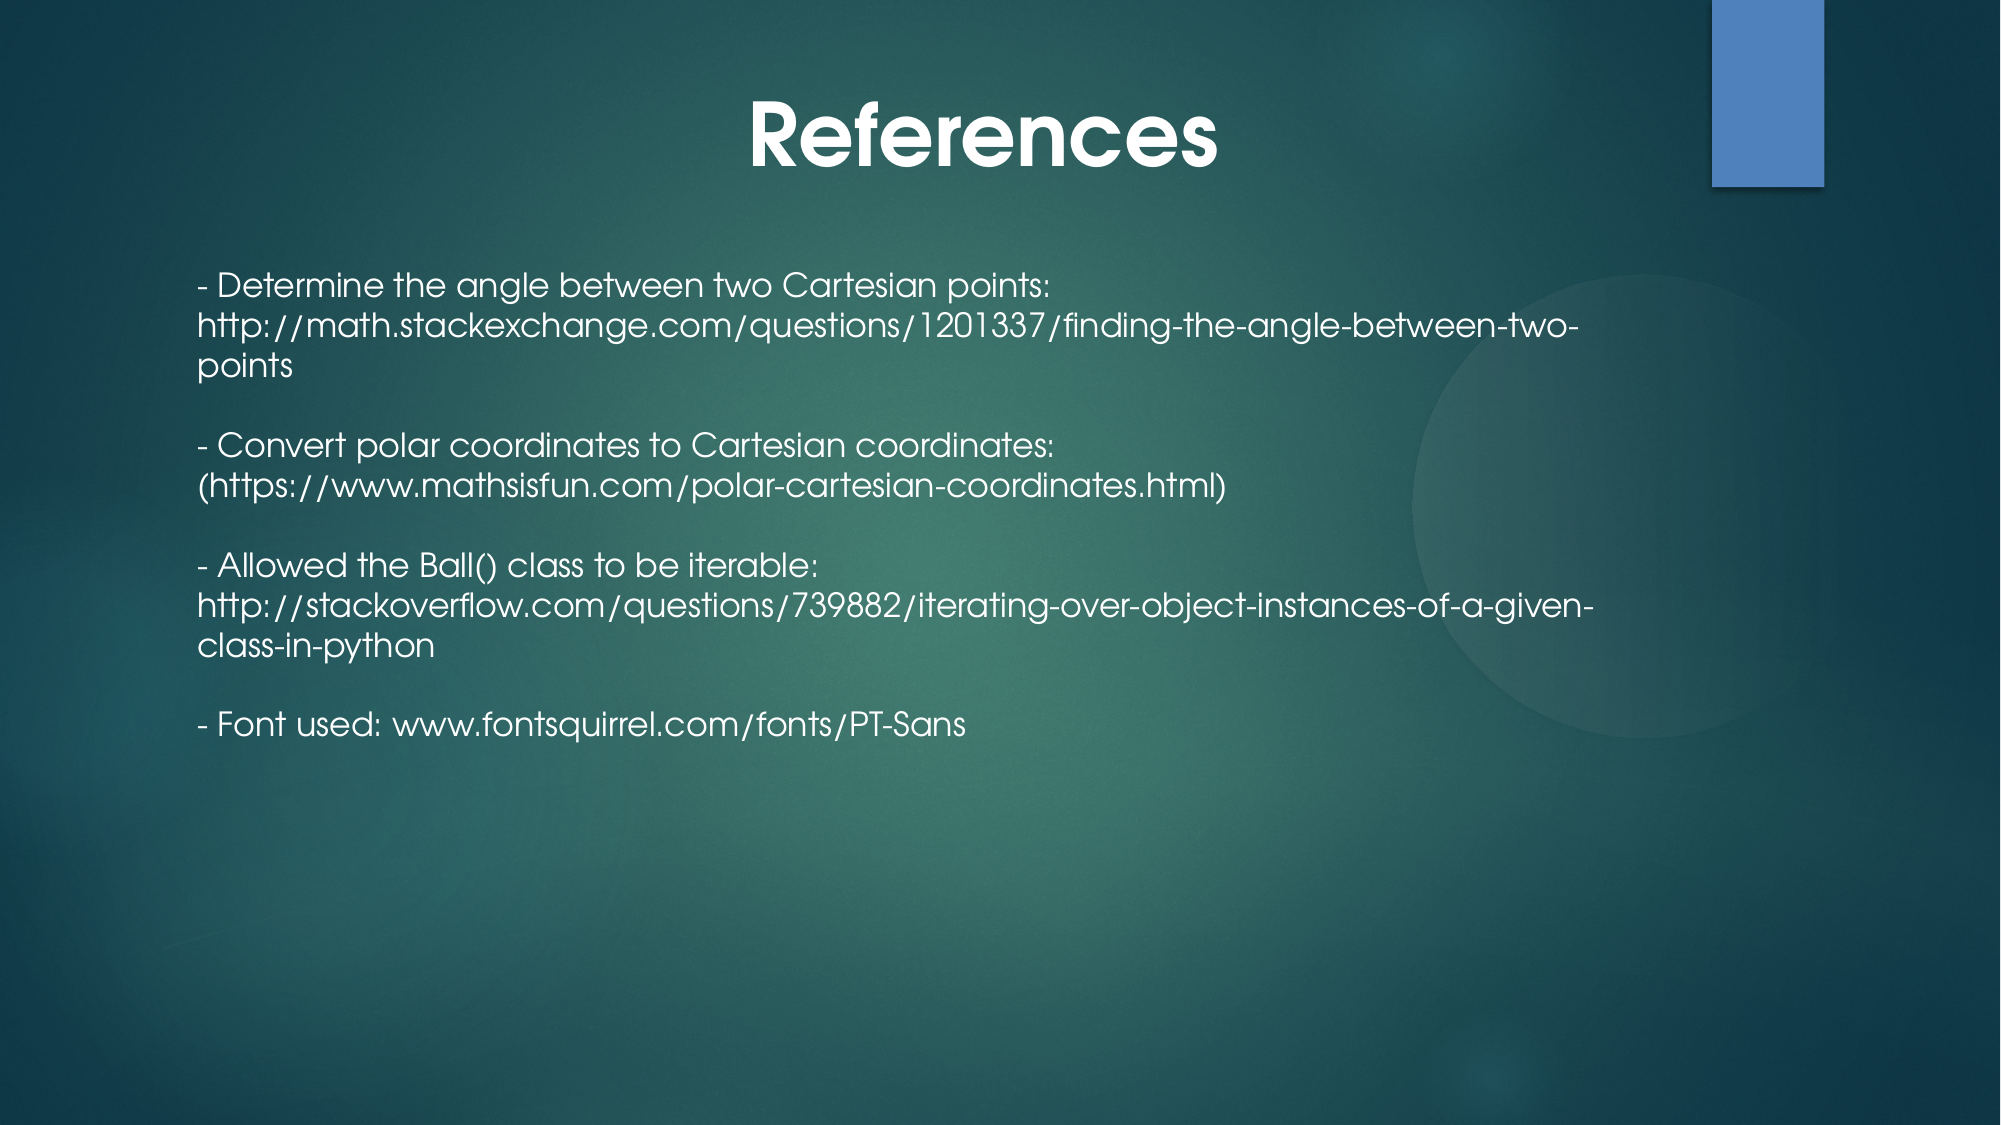

References
- Determine the angle between two Cartesian points: http://math.stackexchange.com/questions/1201337/finding-the-angle-between-two-points

- Convert polar coordinates to Cartesian coordinates: (https://www.mathsisfun.com/polar-cartesian-coordinates.html)

- Allowed the Ball() class to be iterable: http://stackoverflow.com/questions/739882/iterating-over-object-instances-of-a-given-class-in-python

- Font used: www.fontsquirrel.com/fonts/PT-Sans